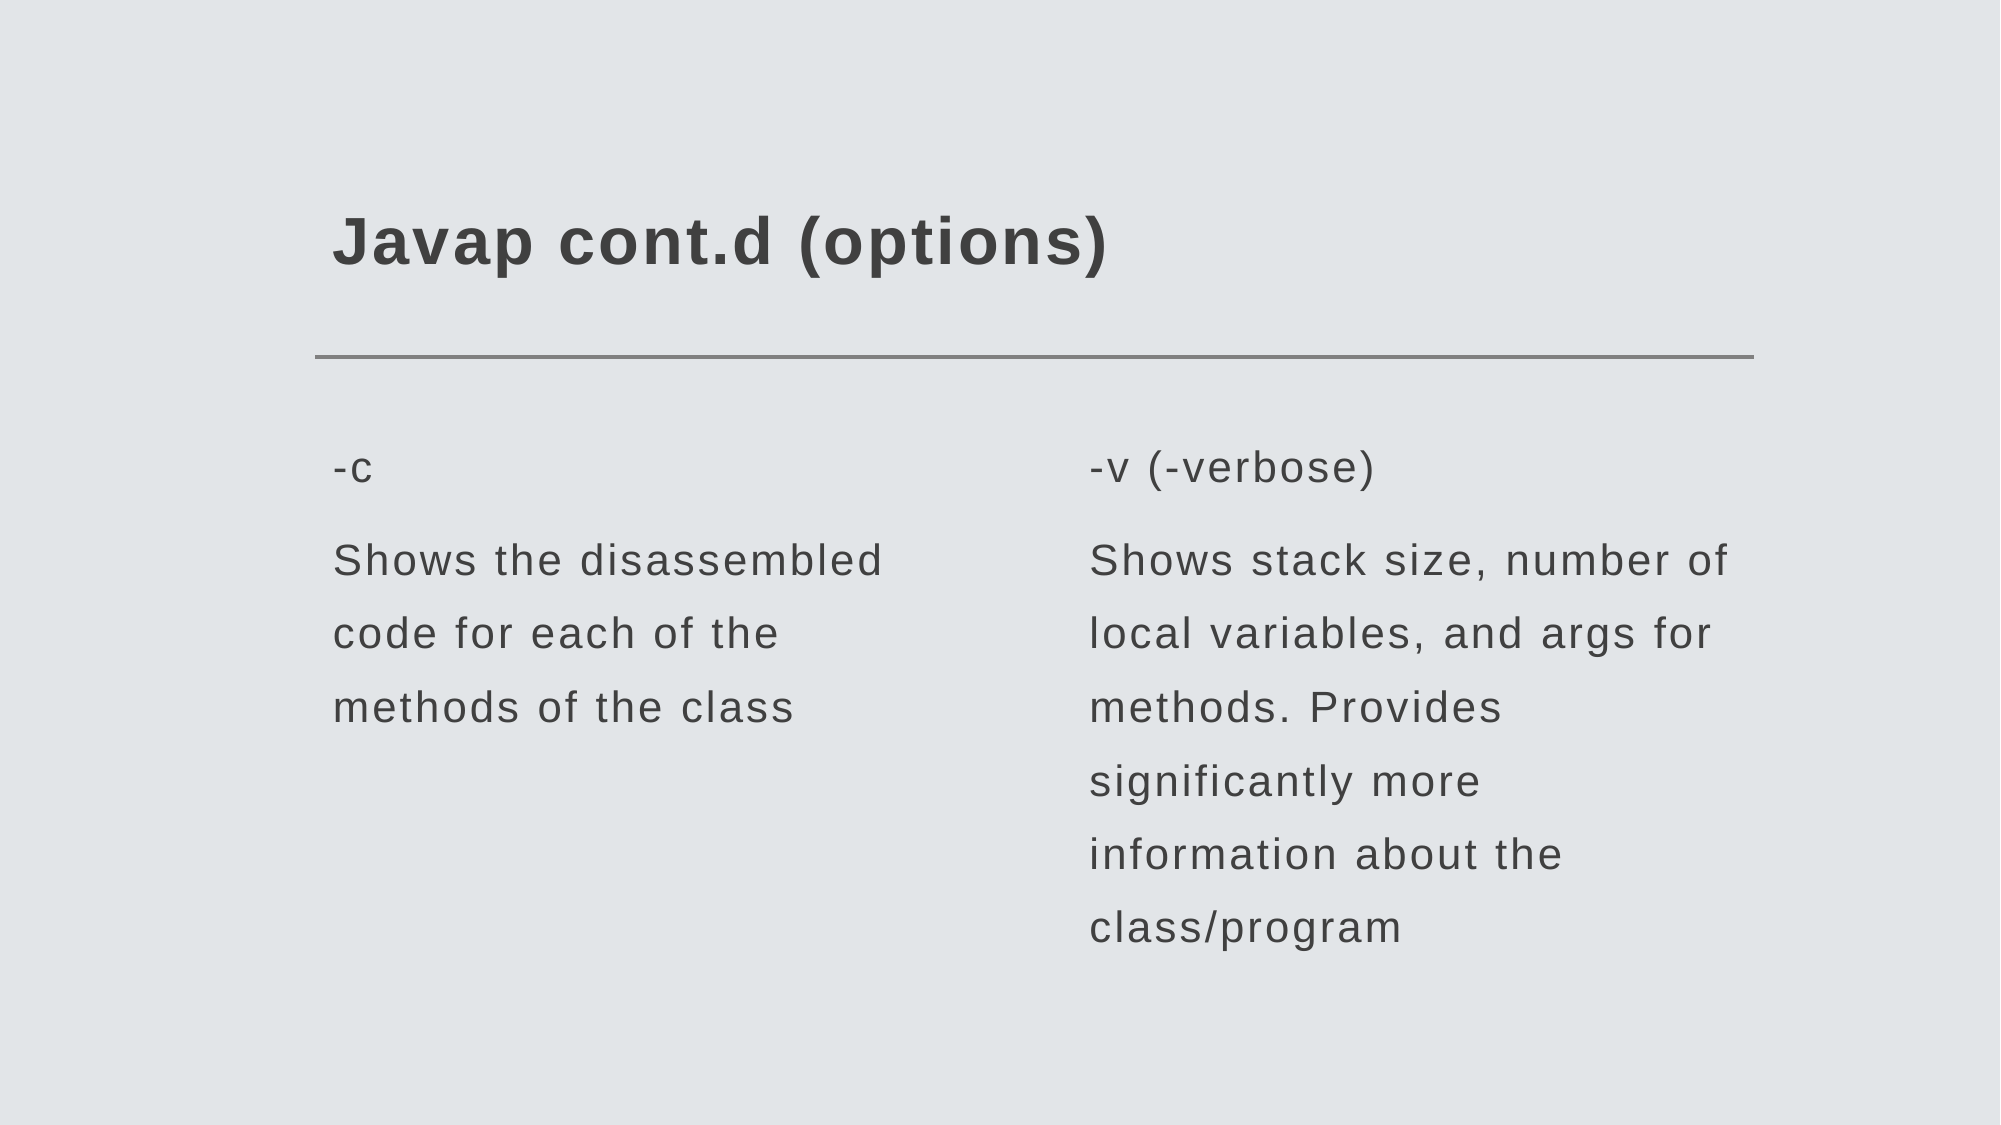

# Javap cont.d (options)
-c
Shows the disassembled code for each of the methods of the class
-v (-verbose)
Shows stack size, number of local variables, and args for methods. Provides significantly more information about the class/program